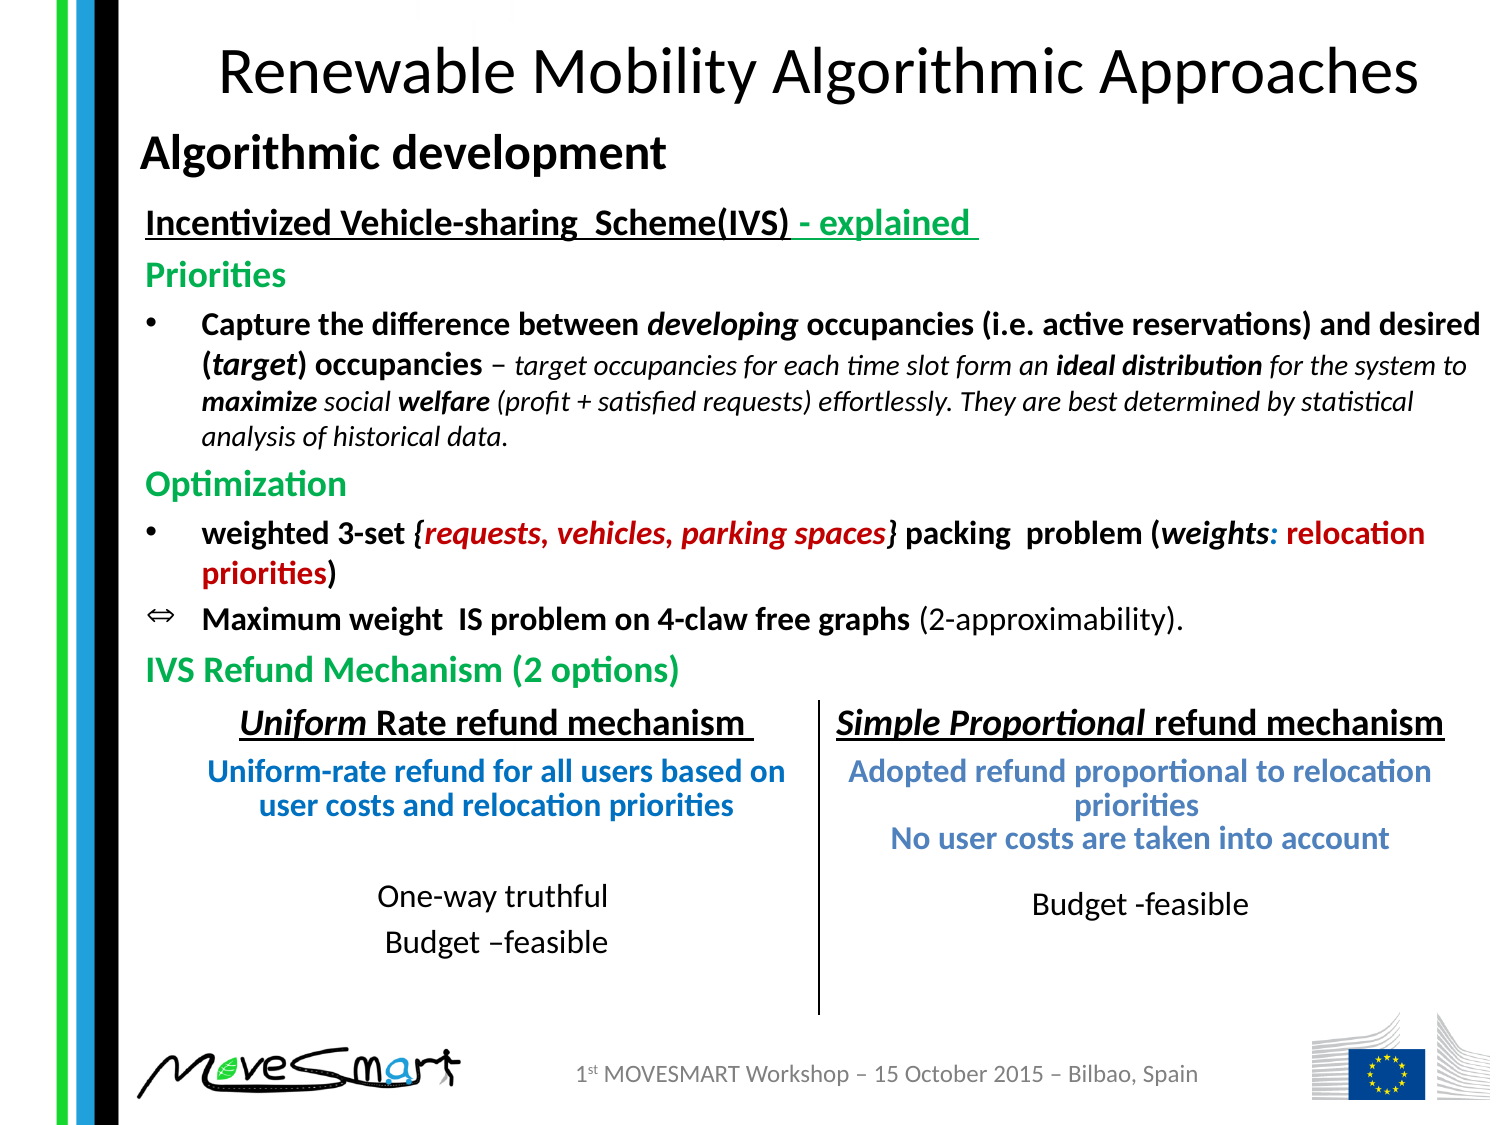

# Renewable Mobility Algorithmic Approaches
Algorithmic development
Incentivized Vehicle-sharing  Scheme(IVS) - explained
Priorities
Capture the difference between developing occupancies (i.e. active reservations) and desired (target) occupancies – target occupancies for each time slot form an ideal distribution for the system to maximize social welfare (profit + satisfied requests) effortlessly. They are best determined by statistical analysis of historical data.
Optimization
weighted 3-set {requests, vehicles, parking spaces} packing  problem (weights: relocation priorities)
Maximum weight  IS problem on 4-claw free graphs (2-approximability).
IVS Refund Mechanism (2 options)
| Uniform Rate refund mechanism Uniform-rate refund for all users based on user costs and relocation priorities One-way truthful Budget –feasible | Simple Proportional refund mechanism Adopted refund proportional to relocation priorities No user costs are taken into account Budget -feasible |
| --- | --- |